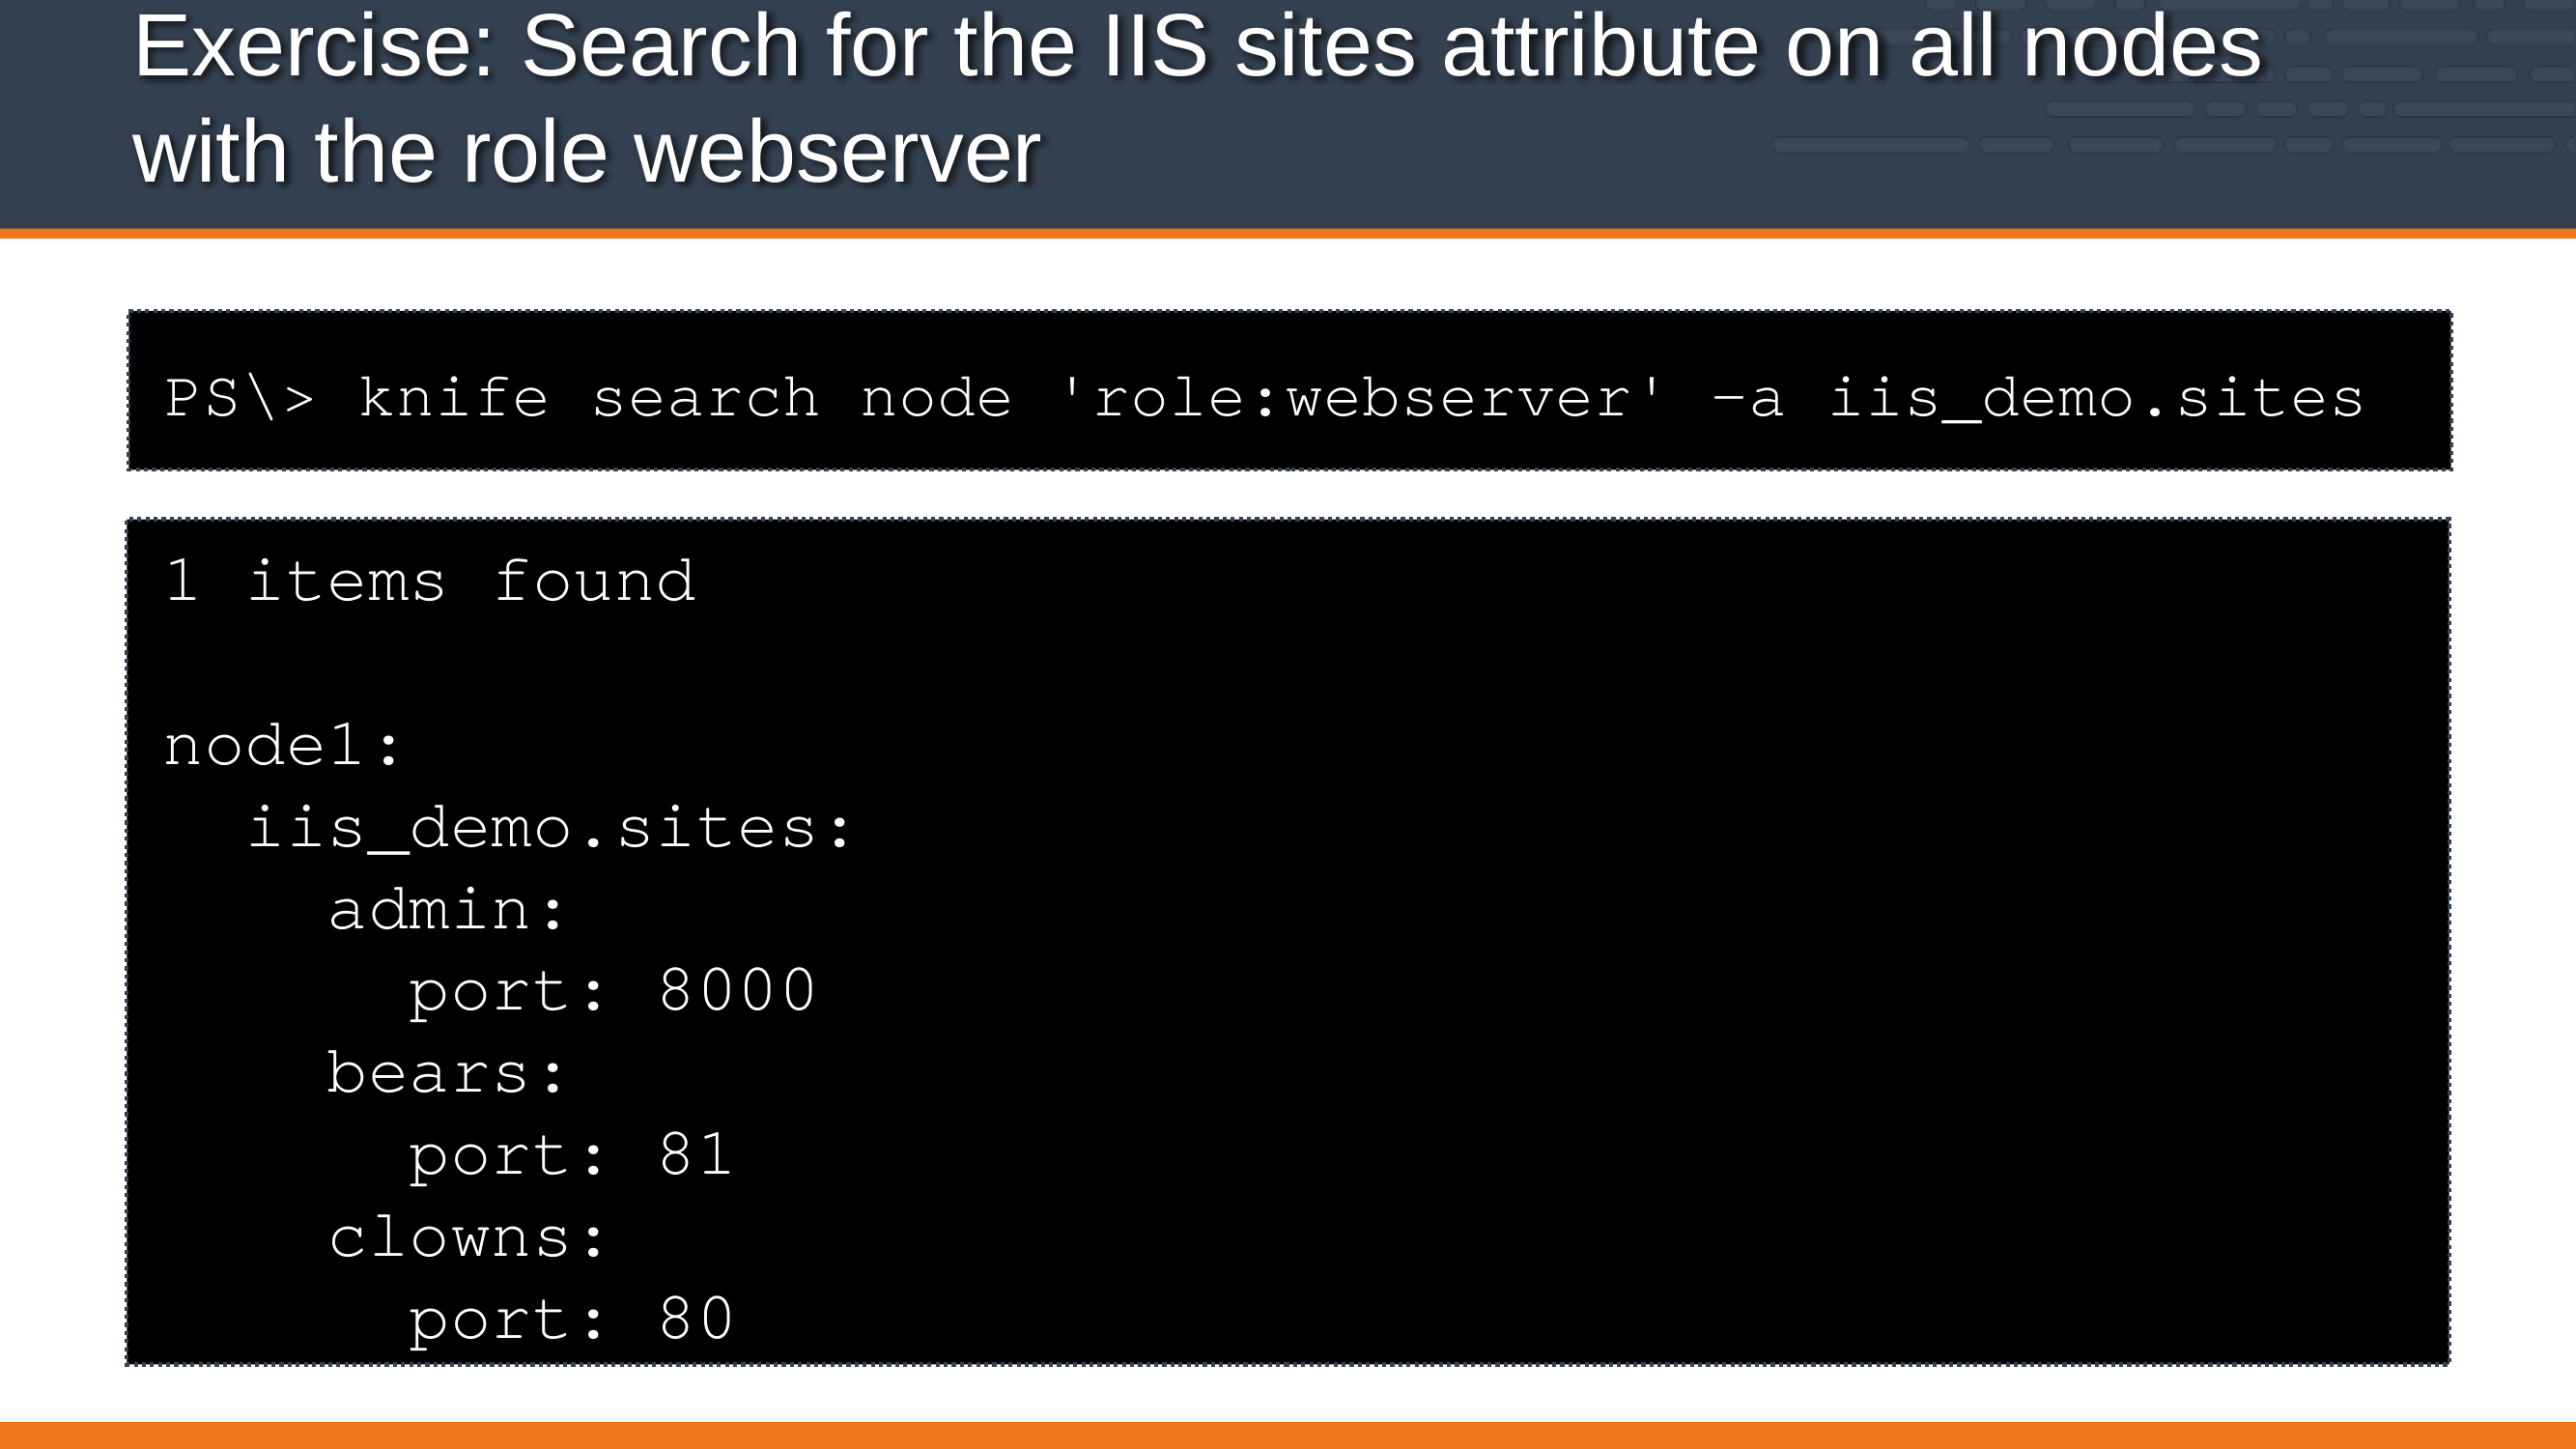

# Exercise: Search for the IIS sites attribute on all nodes with the role webserver
PS\> knife search node 'role:webserver' -a iis_demo.sites
1 items found

node1:
  iis_demo.sites:
    admin:
      port: 8000
    bears:
      port: 81
    clowns:
      port: 80